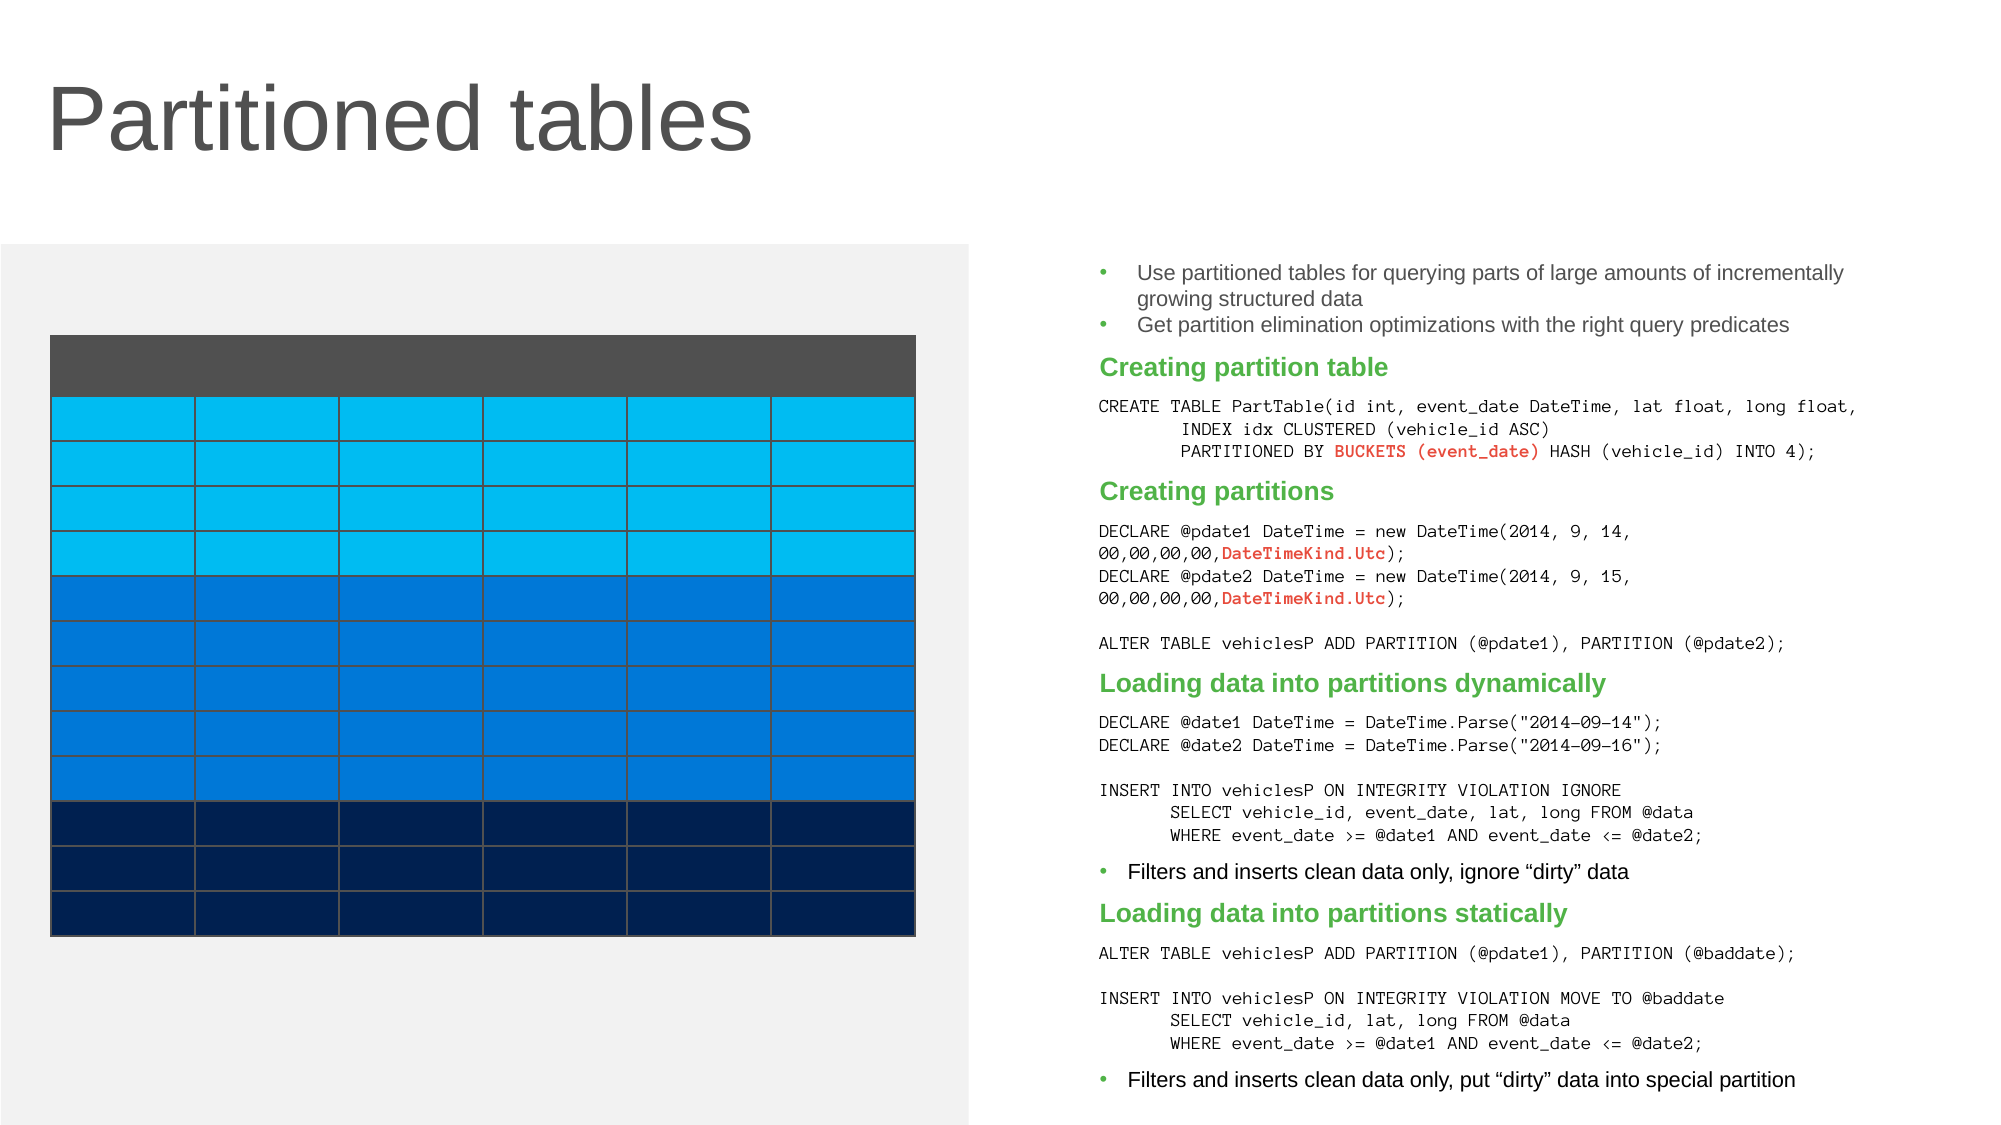

# Partitioned tables
Use partitioned tables for querying parts of large amounts of incrementally growing structured data
Get partition elimination optimizations with the right query predicates
Creating partition table
CREATE TABLE PartTable(id int, event_date DateTime, lat float, long float,
        INDEX idx CLUSTERED (vehicle_id ASC)
        PARTITIONED BY BUCKETS (event_date) HASH (vehicle_id) INTO 4);
Creating partitions
DECLARE @pdate1 DateTime = new DateTime(2014, 9, 14, 00,00,00,00,DateTimeKind.Utc);
DECLARE @pdate2 DateTime = new DateTime(2014, 9, 15, 00,00,00,00,DateTimeKind.Utc);

ALTER TABLE vehiclesP ADD PARTITION (@pdate1), PARTITION (@pdate2);
Loading data into partitions dynamically
DECLARE @date1 DateTime = DateTime.Parse("2014-09-14");
DECLARE @date2 DateTime = DateTime.Parse("2014-09-16");

INSERT INTO vehiclesP ON INTEGRITY VIOLATION IGNORE
       SELECT vehicle_id, event_date, lat, long FROM @data
       WHERE event_date >= @date1 AND event_date <= @date2;
Filters and inserts clean data only, ignore “dirty” data
Loading data into partitions statically
ALTER TABLE vehiclesP ADD PARTITION (@pdate1), PARTITION (@baddate);

INSERT INTO vehiclesP ON INTEGRITY VIOLATION MOVE TO @baddate
       SELECT vehicle_id, lat, long FROM @data
       WHERE event_date >= @date1 AND event_date <= @date2;
Filters and inserts clean data only, put “dirty” data into special partition
|  |  |  |  |  |  |
| --- | --- | --- | --- | --- | --- |
|  |  |  |  |  |  |
|  |  |  |  |  |  |
|  |  |  |  |  |  |
|  |  |  |  |  |  |
|  |  |  |  |  |  |
|  |  |  |  |  |  |
|  |  |  |  |  |  |
|  |  |  |  |  |  |
|  |  |  |  |  |  |
|  |  |  |  |  |  |
|  |  |  |  |  |  |
|  |  |  |  |  |  |